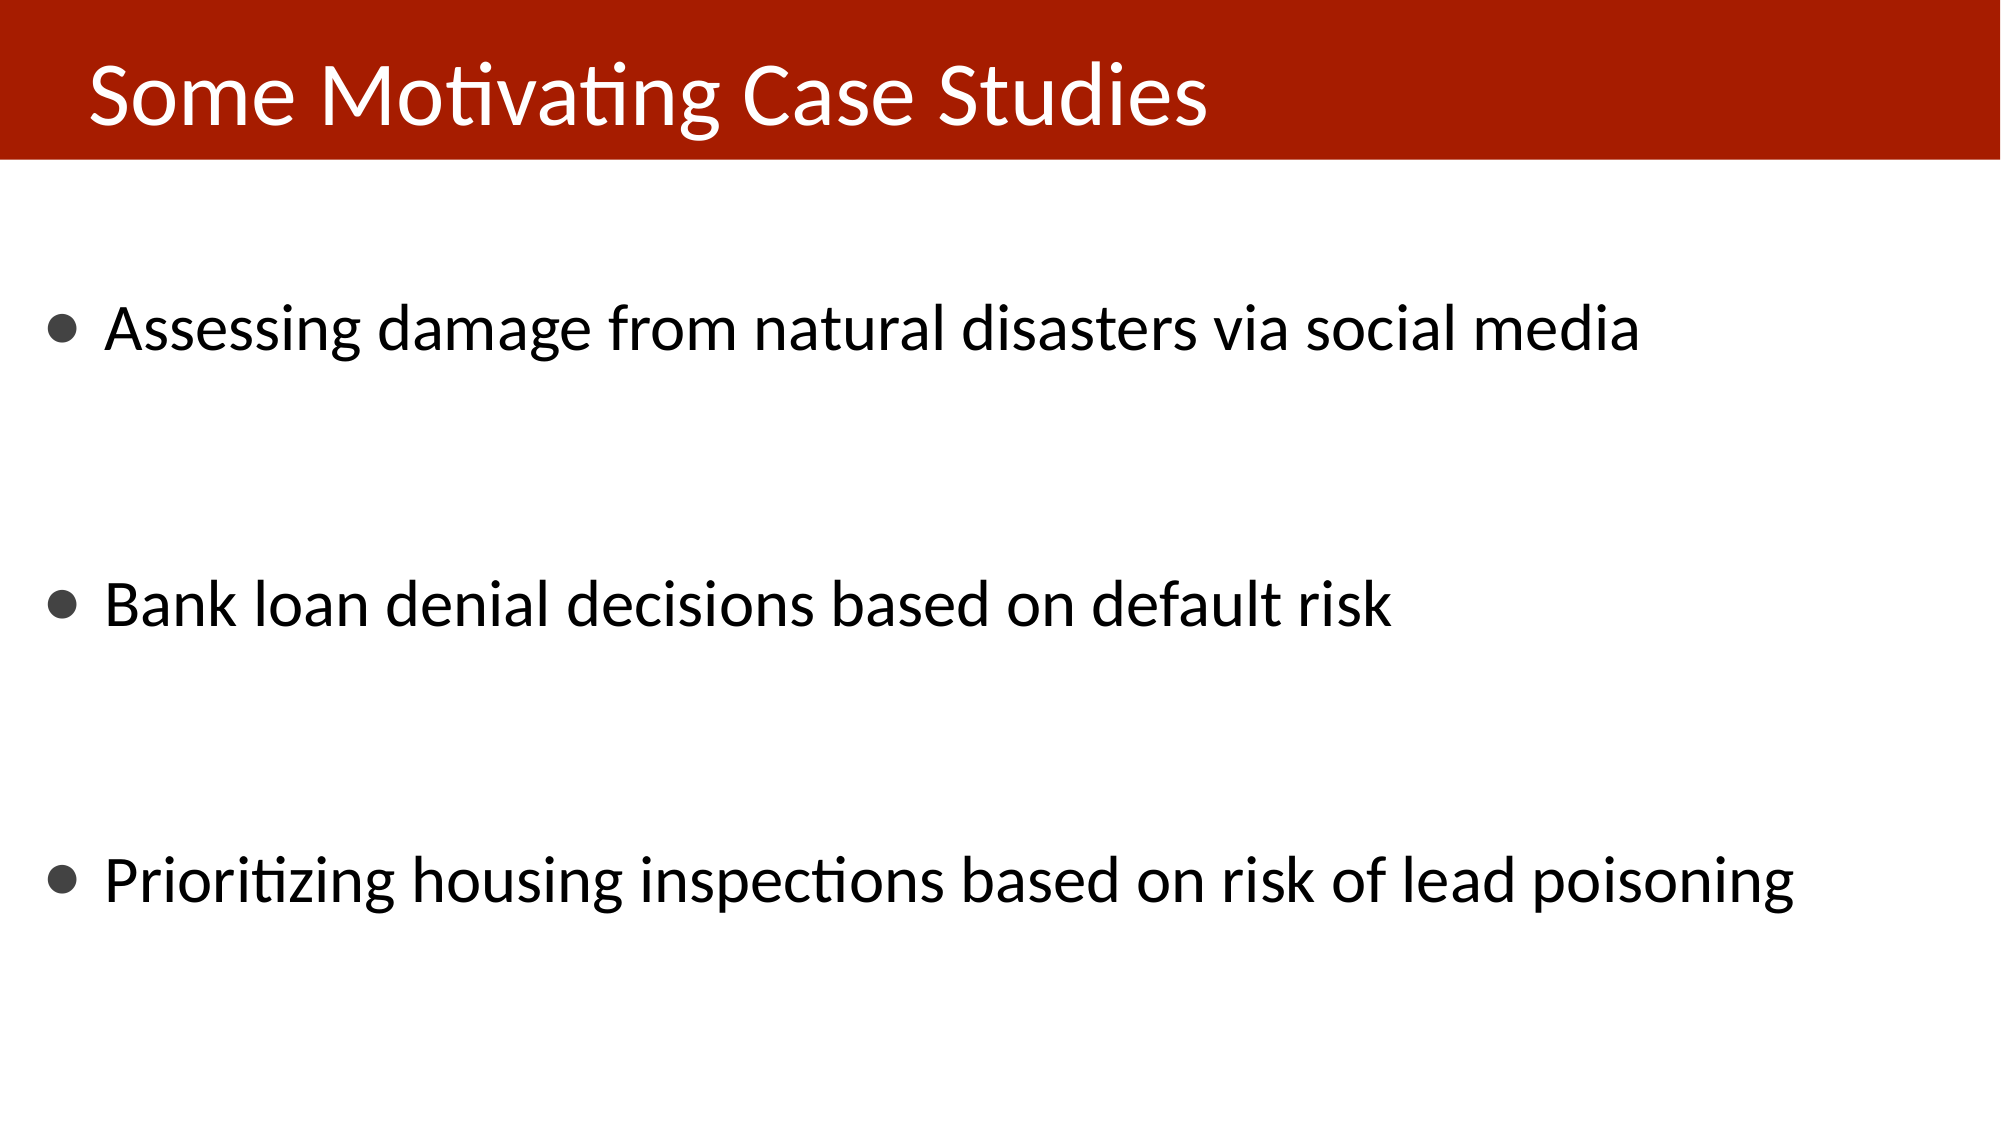

# Some Motivating Case Studies
Assessing damage from natural disasters via social media

Bank loan denial decisions based on default risk
Prioritizing housing inspections based on risk of lead poisoning